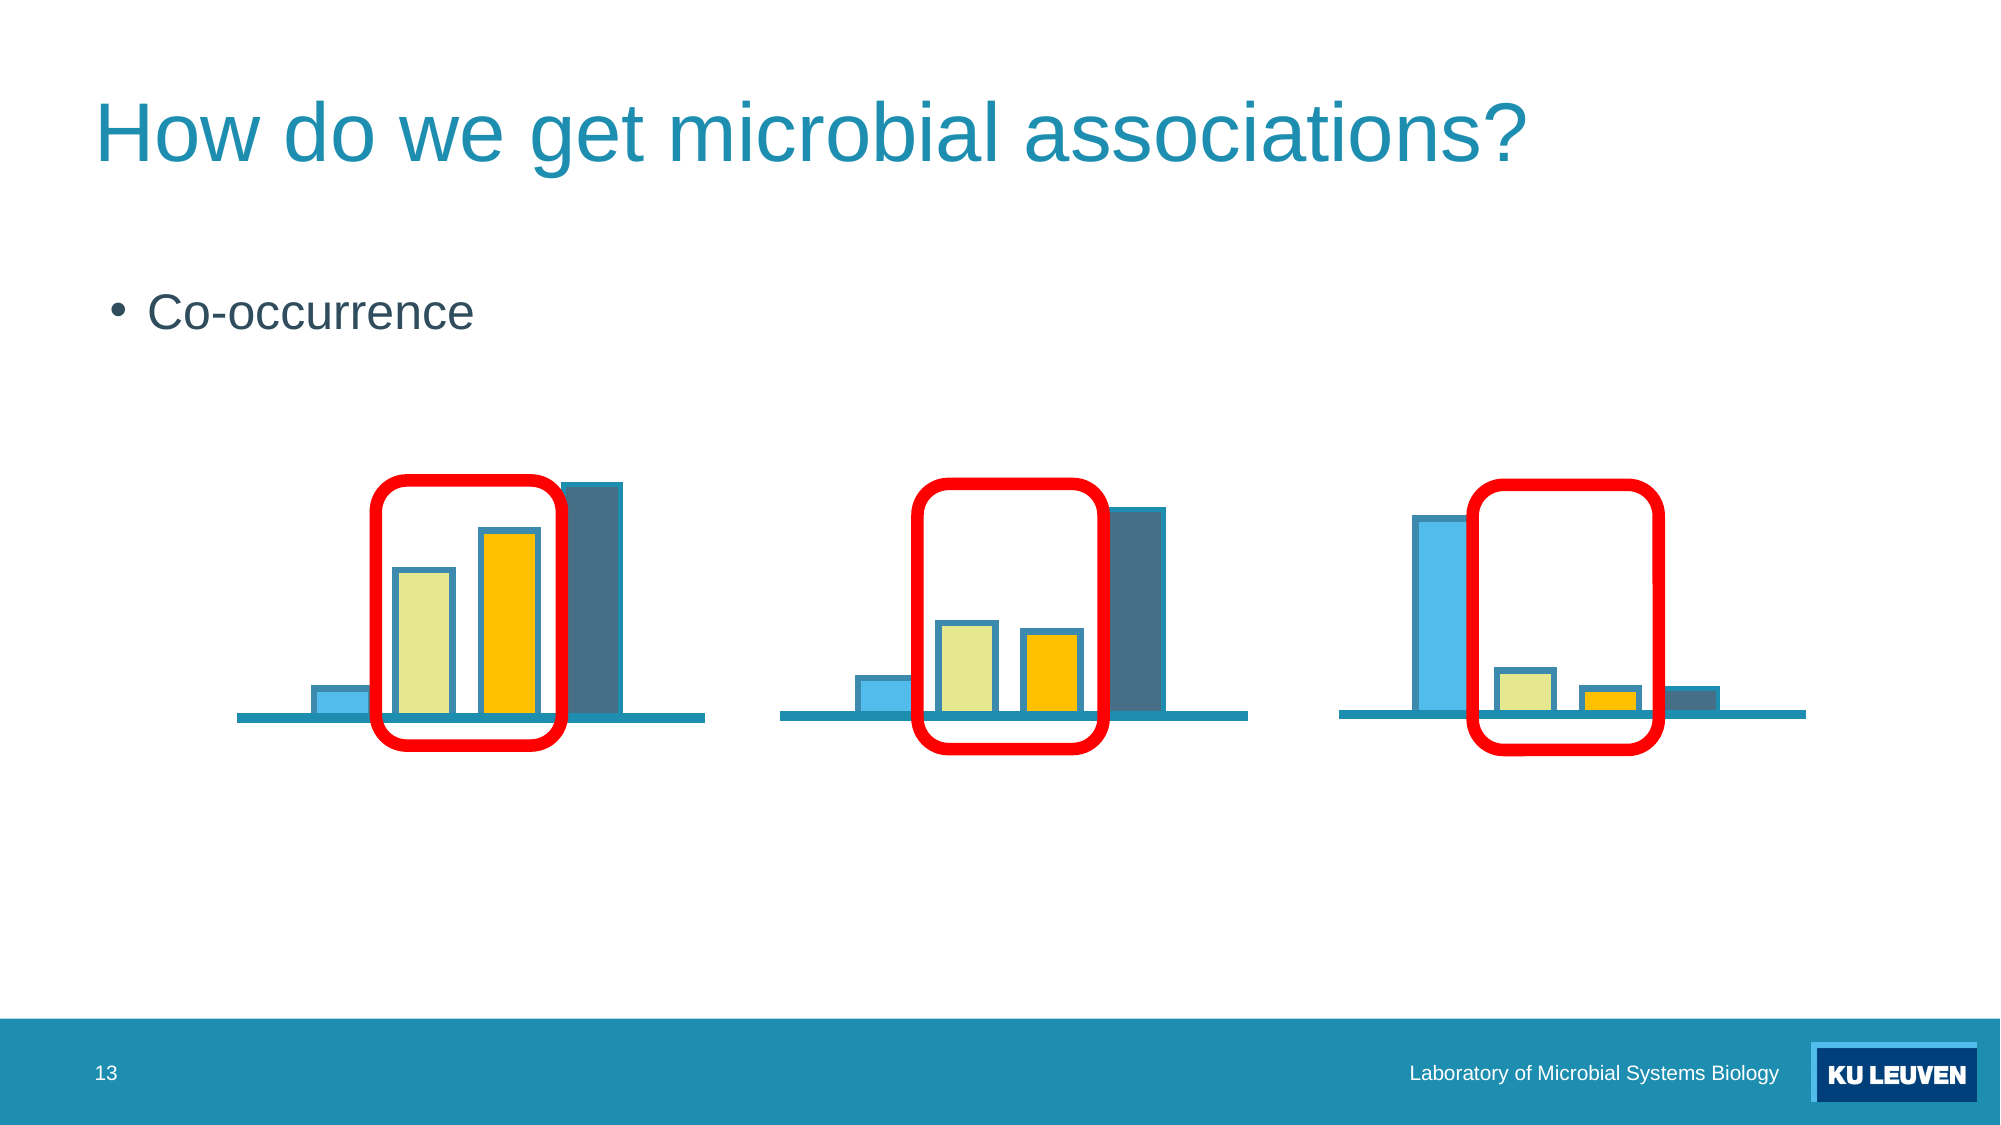

# How do we get microbial associations?
Co-occurrence

13
Laboratory of Microbial Systems Biology